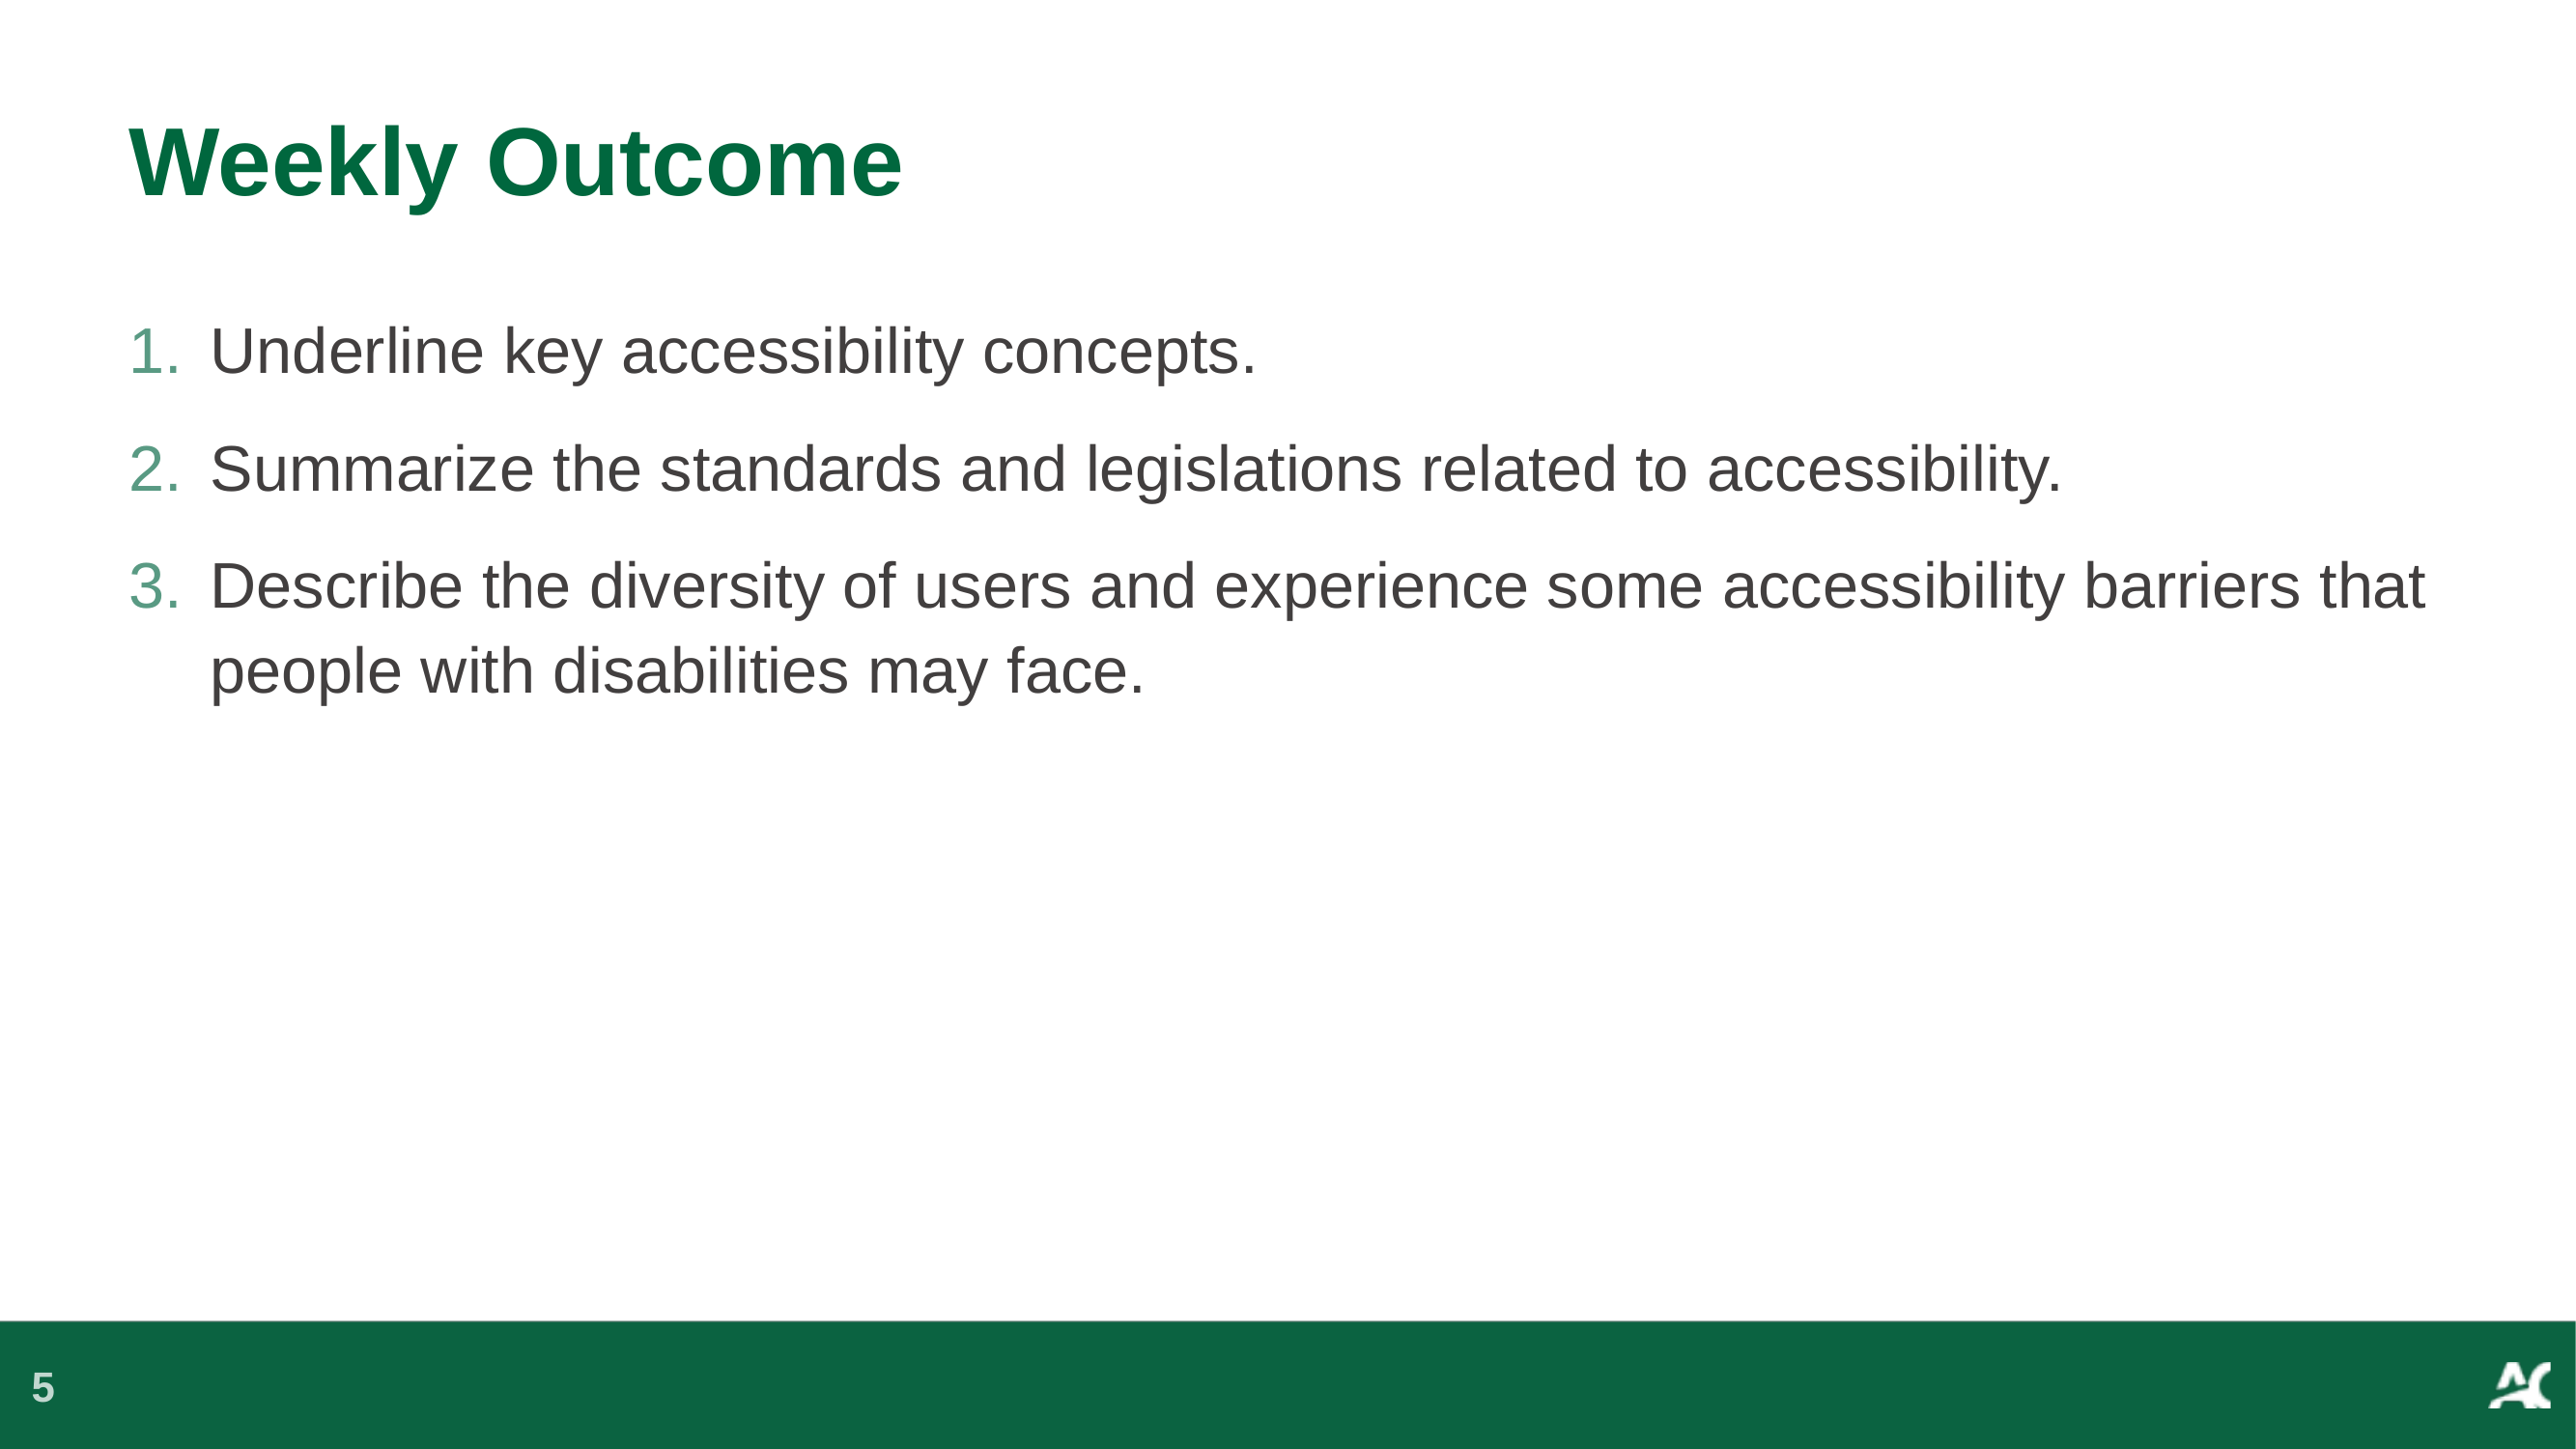

# Weekly Outcome
Underline key accessibility concepts.
Summarize the standards and legislations related to accessibility.
Describe the diversity of users and experience some accessibility barriers that people with disabilities may face.

5